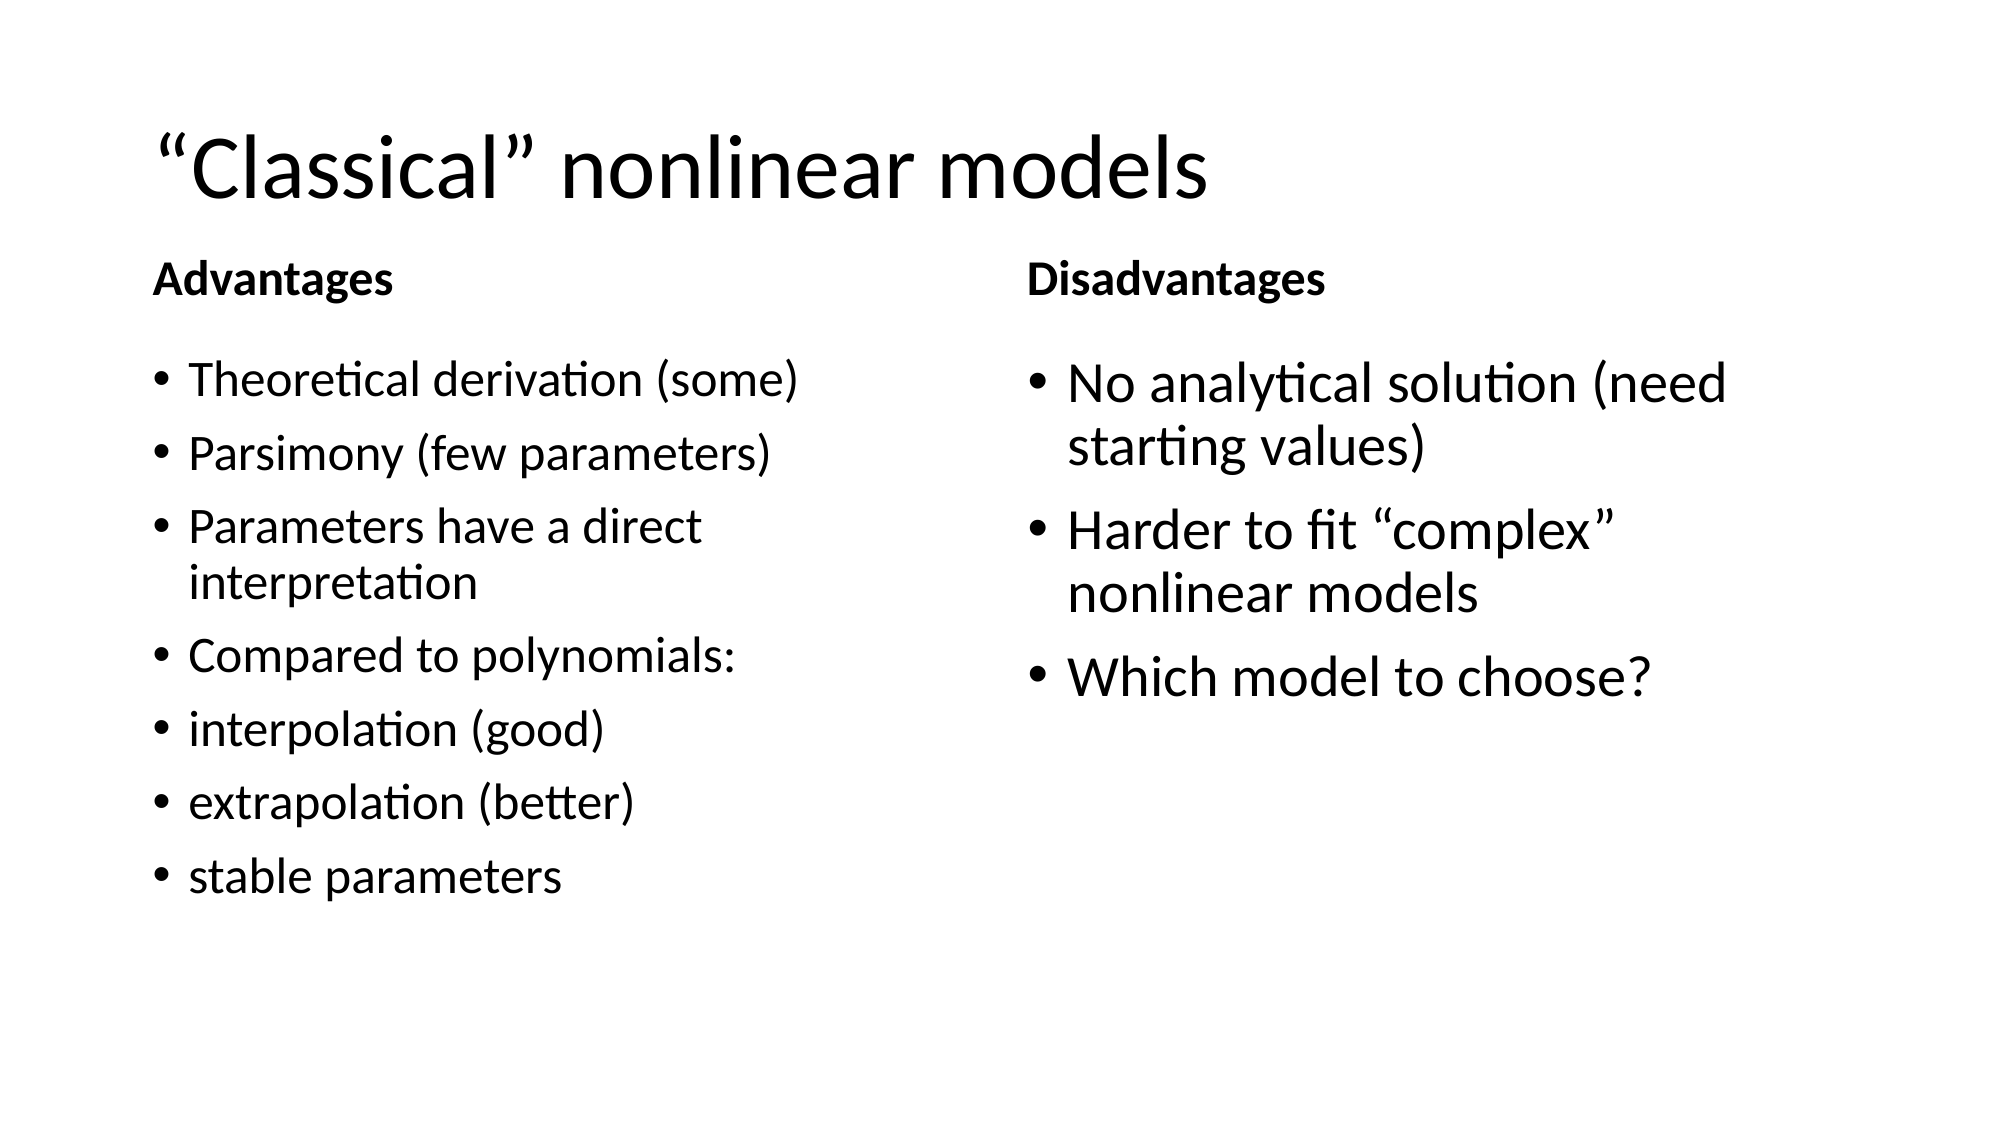

# “Classical” nonlinear models
Disadvantages
Advantages
Theoretical derivation (some)
Parsimony (few parameters)
Parameters have a direct interpretation
Compared to polynomials:
interpolation (good)
extrapolation (better)
stable parameters

No analytical solution (need starting values)
Harder to fit “complex” nonlinear models
Which model to choose?